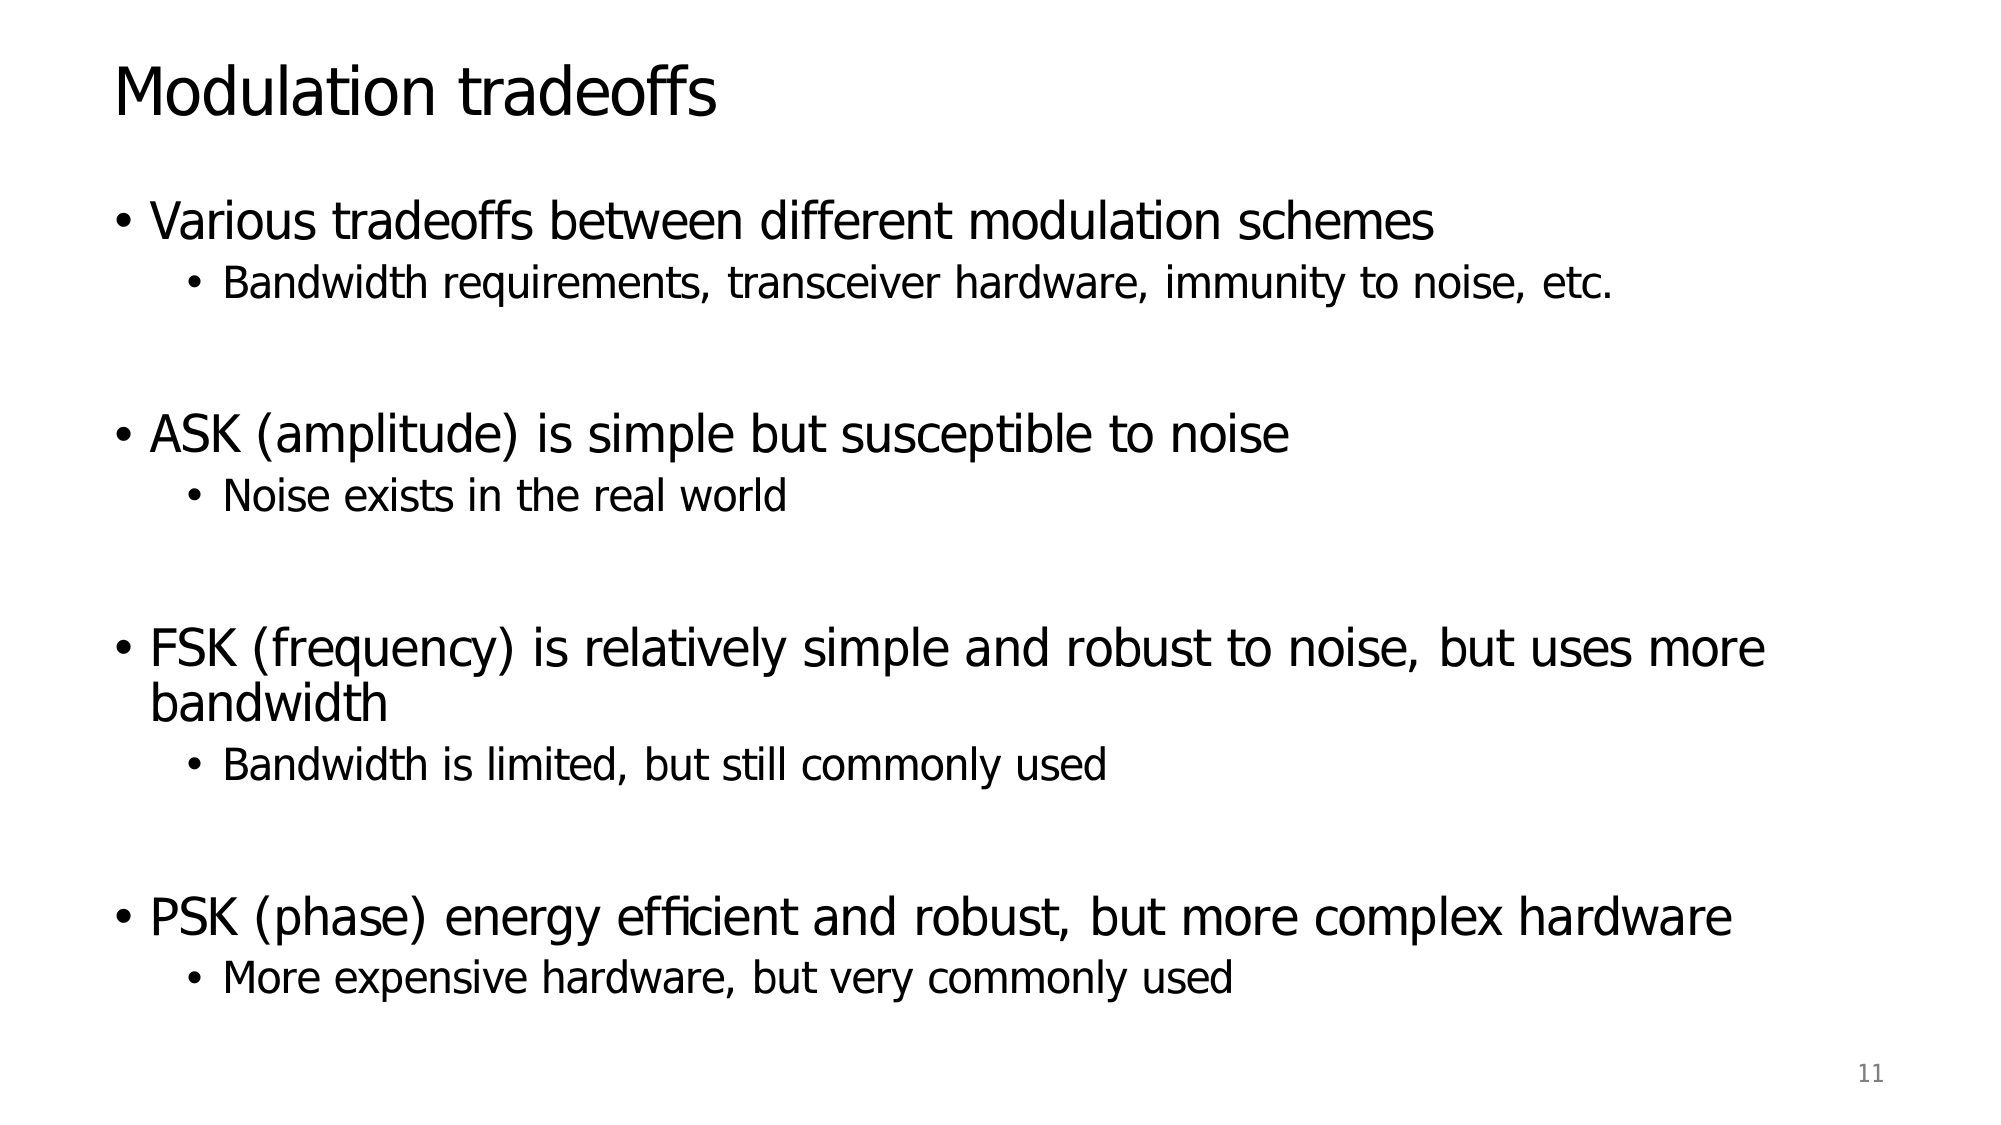

# Modulation tradeoffs
Various tradeoffs between different modulation schemes
Bandwidth requirements, transceiver hardware, immunity to noise, etc.

ASK (amplitude) is simple but susceptible to noise
Noise exists in the real world

FSK (frequency) is relatively simple and robust to noise, but uses more bandwidth
Bandwidth is limited, but still commonly used

PSK (phase) energy efficient and robust, but more complex hardware
More expensive hardware, but very commonly used
11